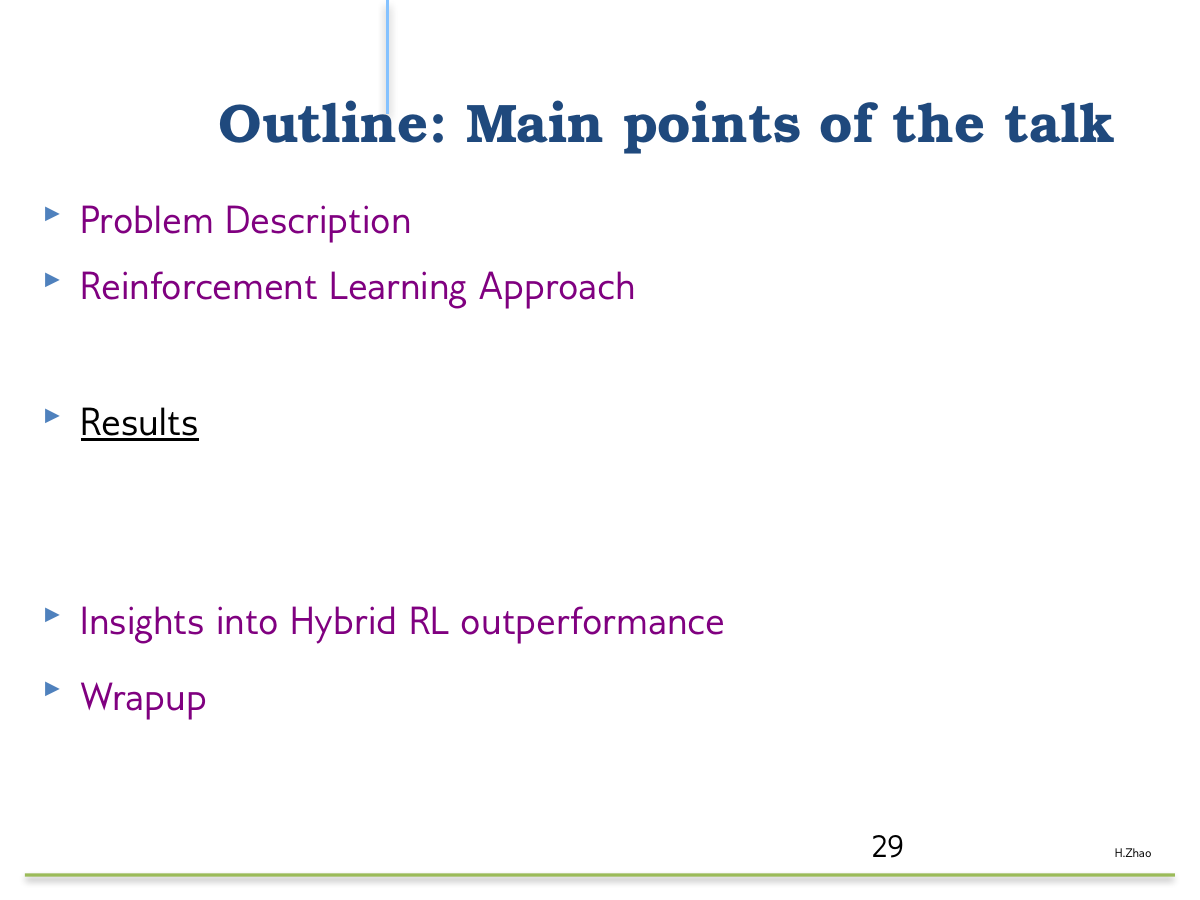

# Outline: Main points of the talk
Problem Description
Reinforcement Learning Approach

Results

Insights into Hybrid RL outperformance
Wrapup

29